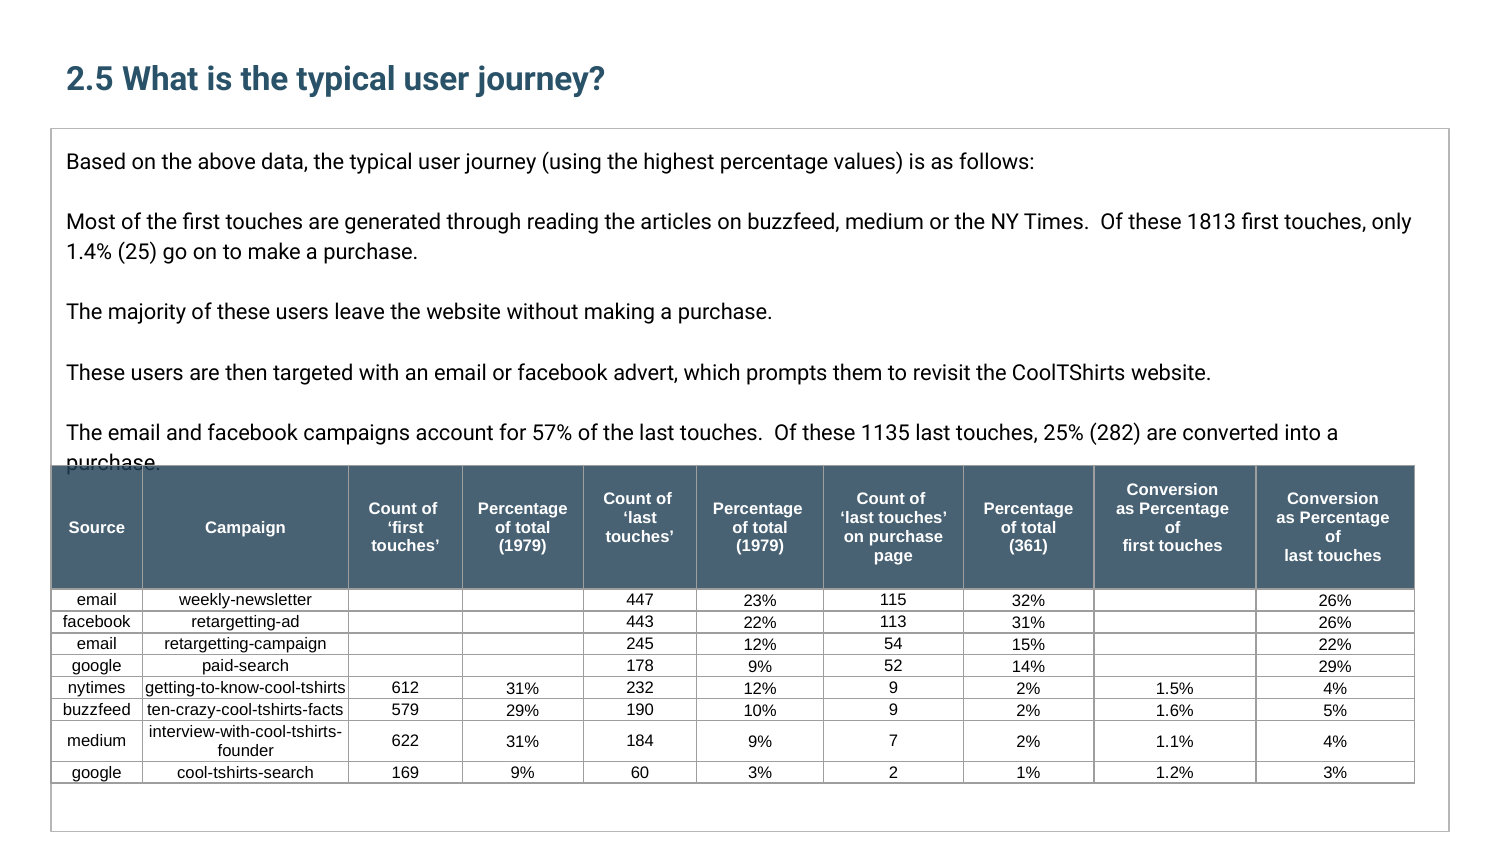

2.5 What is the typical user journey?
Based on the above data, the typical user journey (using the highest percentage values) is as follows:

Most of the first touches are generated through reading the articles on buzzfeed, medium or the NY Times.  Of these 1813 first touches, only 1.4% (25) go on to make a purchase.

The majority of these users leave the website without making a purchase.

These users are then targeted with an email or facebook advert, which prompts them to revisit the CoolTShirts website.

The email and facebook campaigns account for 57% of the last touches.  Of these 1135 last touches, 25% (282) are converted into a purchase.
| Source | Campaign | Count of ‘first touches’ | Percentage of total (1979) | Count of ‘last touches’ | Percentage of total (1979) | Count of ‘last touches’ on purchase page | Percentage of total (361) | Conversion as Percentage of first touches | Conversion as Percentage of last touches |
| --- | --- | --- | --- | --- | --- | --- | --- | --- | --- |
| email | weekly-newsletter |  |  | 447 | 23% | 115 | 32% |  | 26% |
| facebook | retargetting-ad |  |  | 443 | 22% | 113 | 31% |  | 26% |
| email | retargetting-campaign |  |  | 245 | 12% | 54 | 15% |  | 22% |
| google | paid-search |  |  | 178 | 9% | 52 | 14% |  | 29% |
| nytimes | getting-to-know-cool-tshirts | 612 | 31% | 232 | 12% | 9 | 2% | 1.5% | 4% |
| buzzfeed | ten-crazy-cool-tshirts-facts | 579 | 29% | 190 | 10% | 9 | 2% | 1.6% | 5% |
| medium | interview-with-cool-tshirts-founder | 622 | 31% | 184 | 9% | 7 | 2% | 1.1% | 4% |
| google | cool-tshirts-search | 169 | 9% | 60 | 3% | 2 | 1% | 1.2% | 3% |